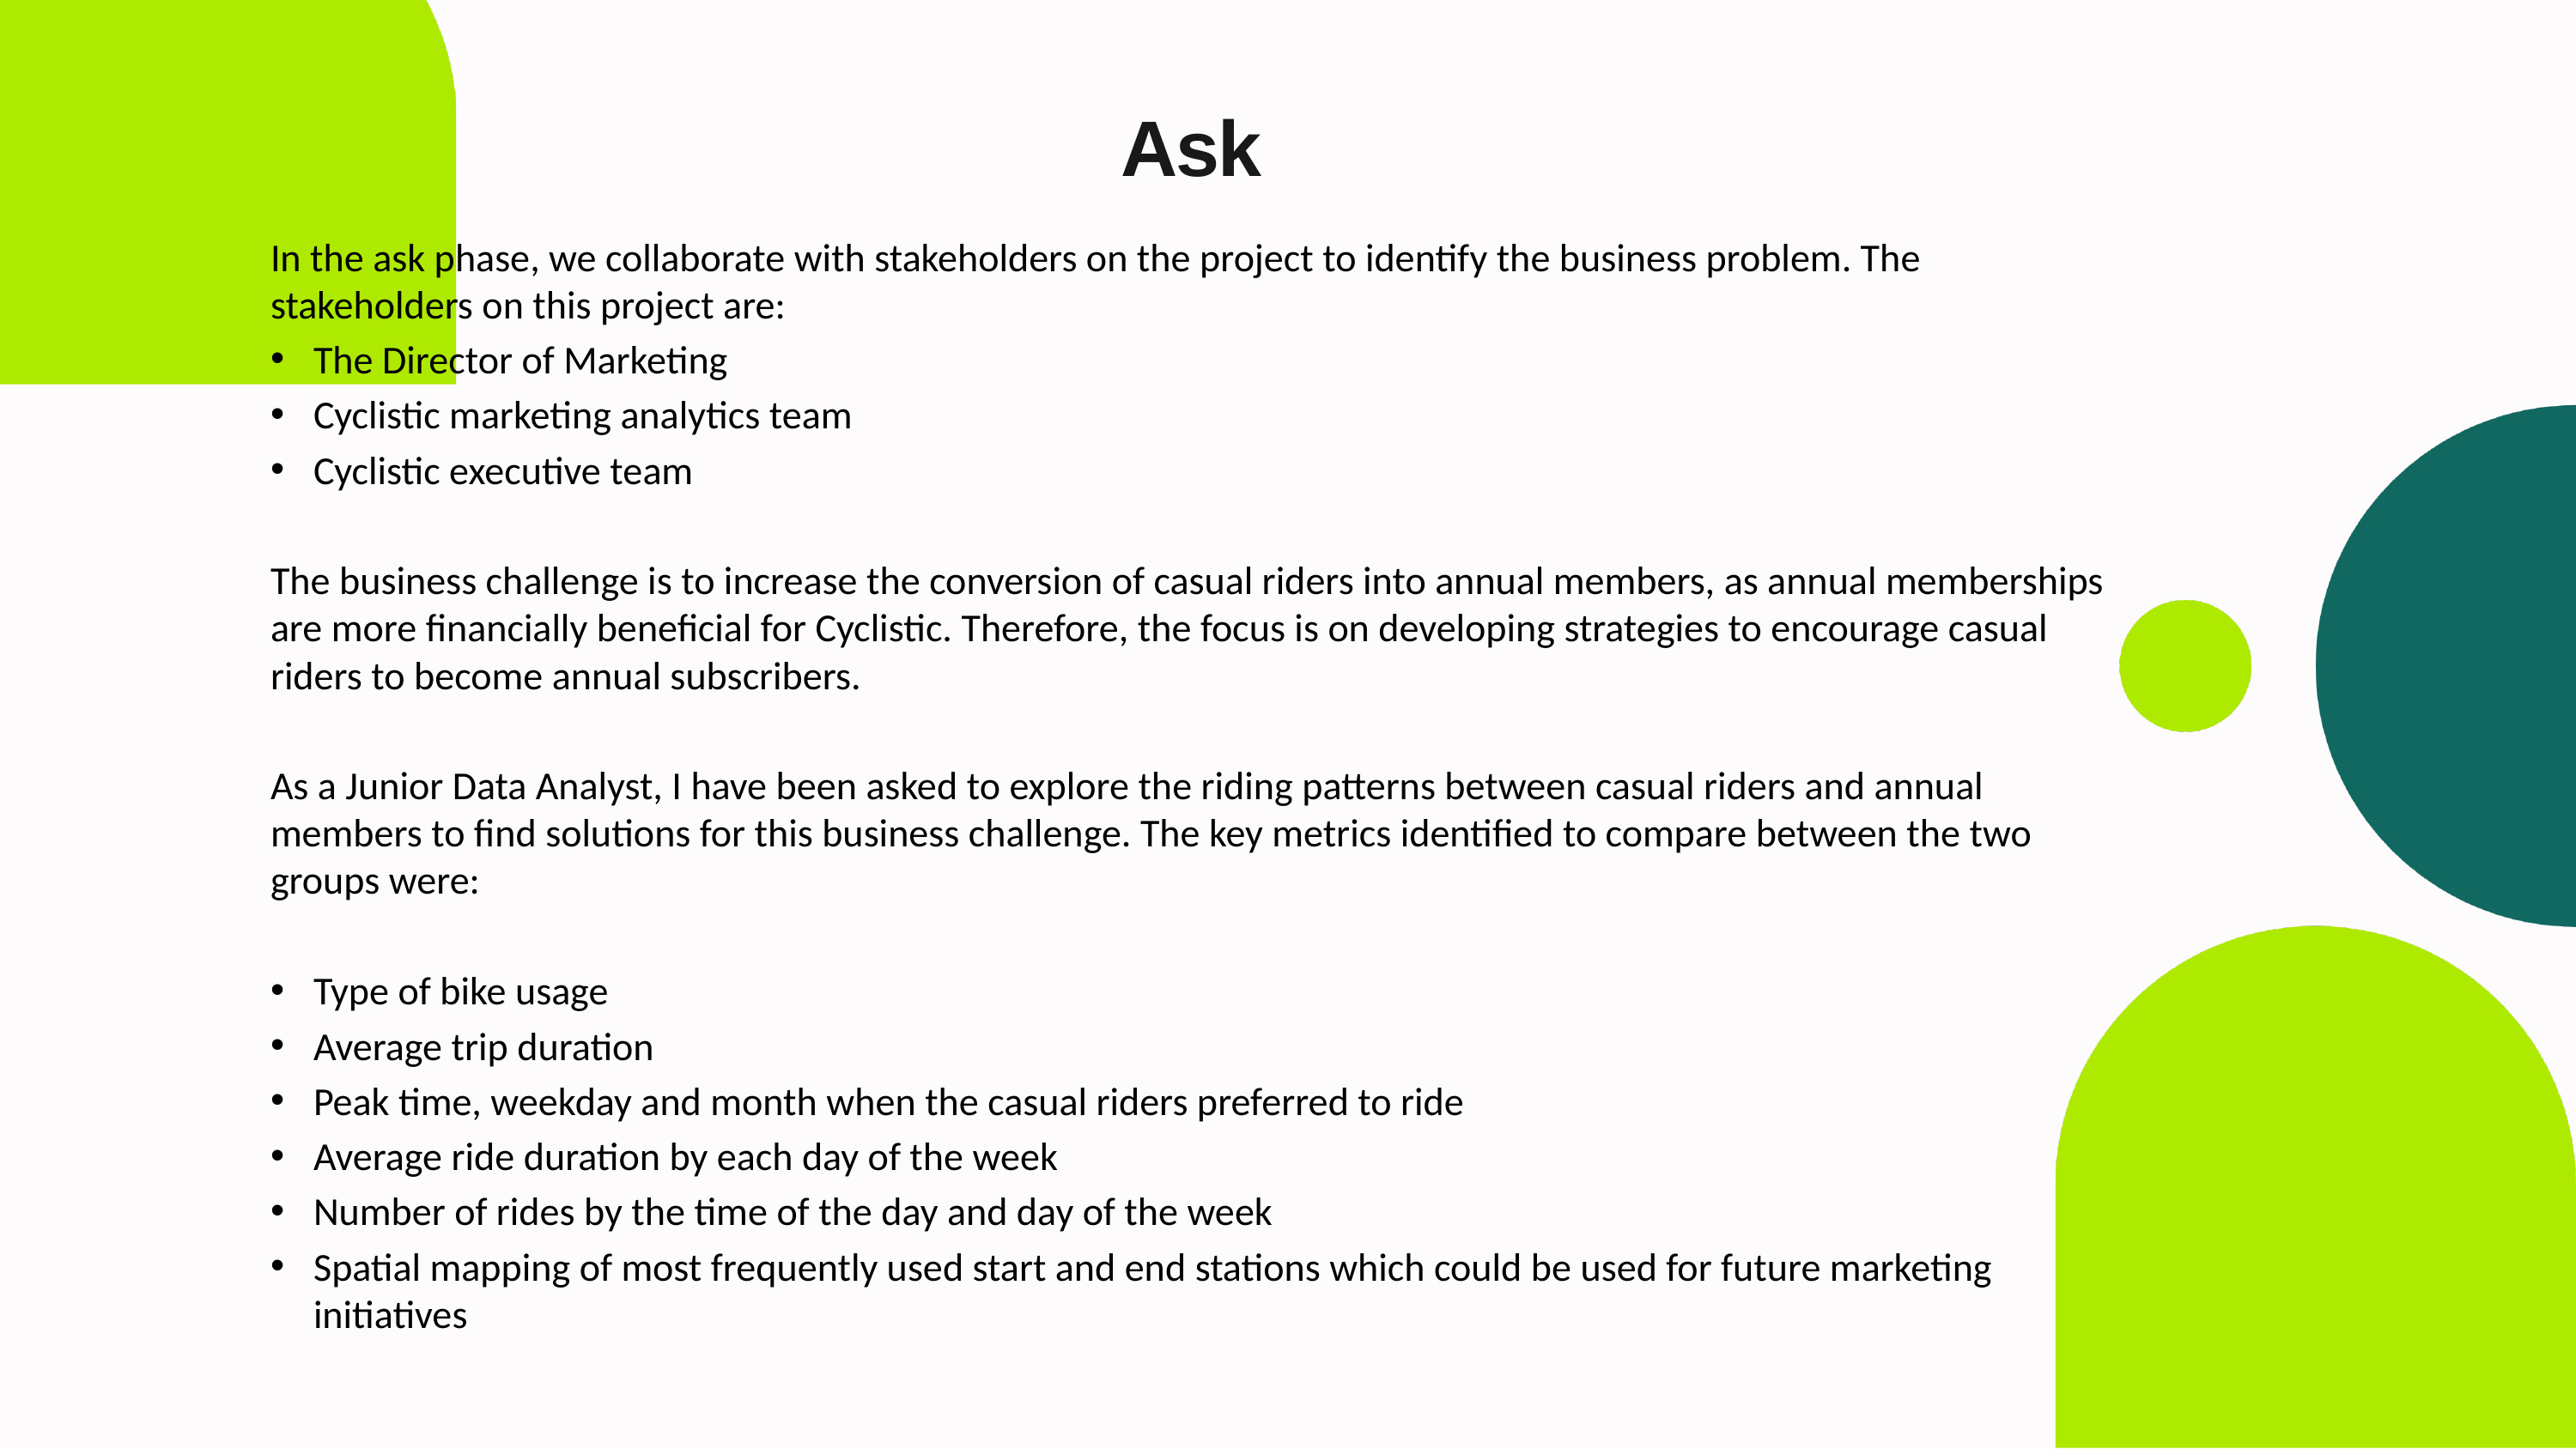

# Ask
In the ask phase, we collaborate with stakeholders on the project to identify the business problem. The stakeholders on this project are:
The Director of Marketing
Cyclistic marketing analytics team
Cyclistic executive team

The business challenge is to increase the conversion of casual riders into annual members, as annual memberships are more financially beneficial for Cyclistic. Therefore, the focus is on developing strategies to encourage casual riders to become annual subscribers.

As a Junior Data Analyst, I have been asked to explore the riding patterns between casual riders and annual members to find solutions for this business challenge. The key metrics identified to compare between the two groups were:

Type of bike usage
Average trip duration
Peak time, weekday and month when the casual riders preferred to ride
Average ride duration by each day of the week
Number of rides by the time of the day and day of the week
Spatial mapping of most frequently used start and end stations which could be used for future marketing initiatives